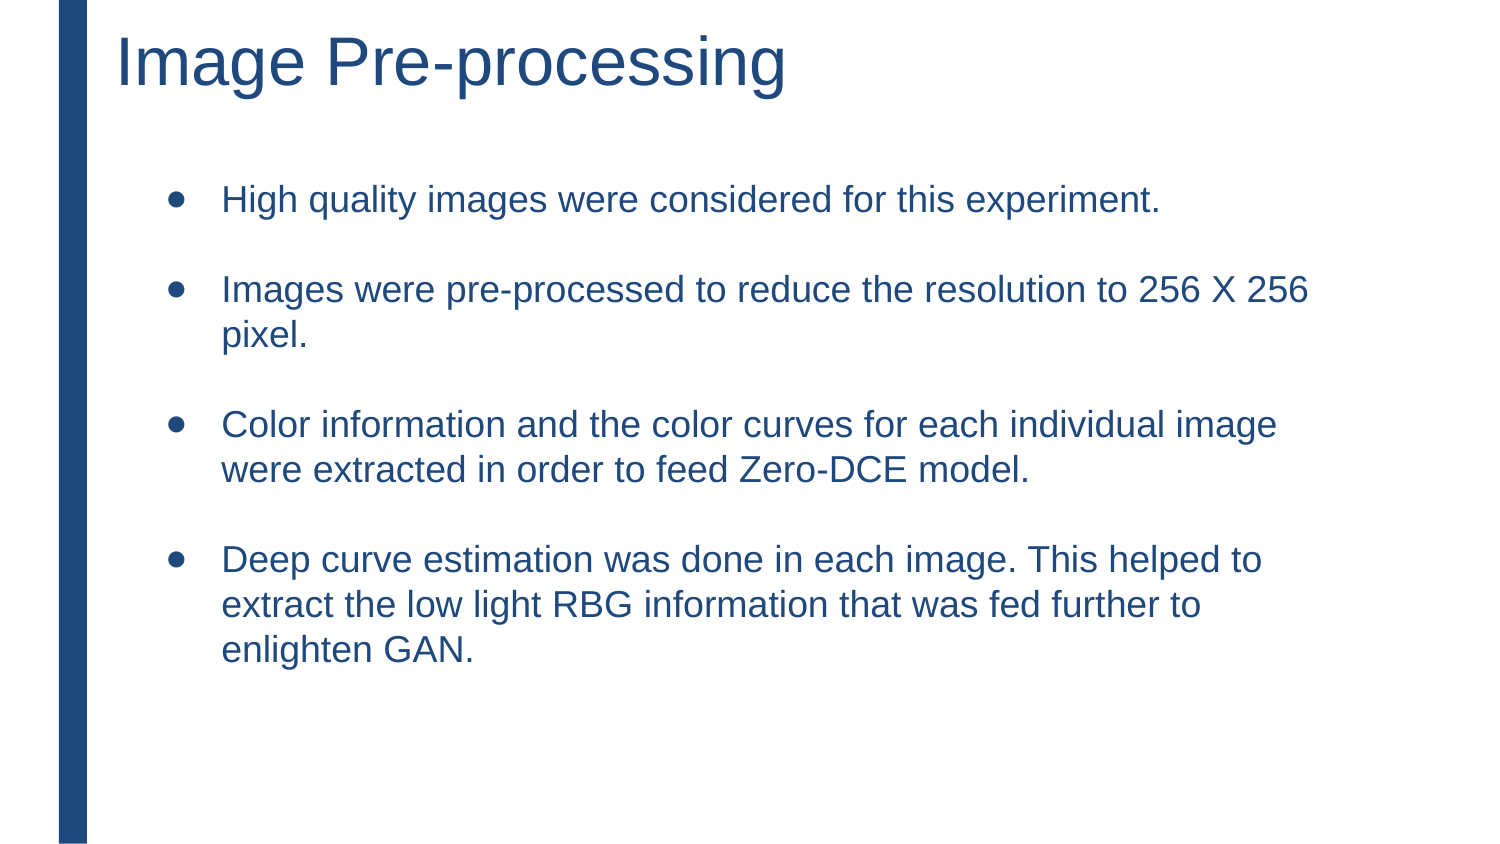

# Image Pre-processing
High quality images were considered for this experiment.

Images were pre-processed to reduce the resolution to 256 X 256 pixel.

Color information and the color curves for each individual image were extracted in order to feed Zero-DCE model.

Deep curve estimation was done in each image. This helped to extract the low light RBG information that was fed further to enlighten GAN.